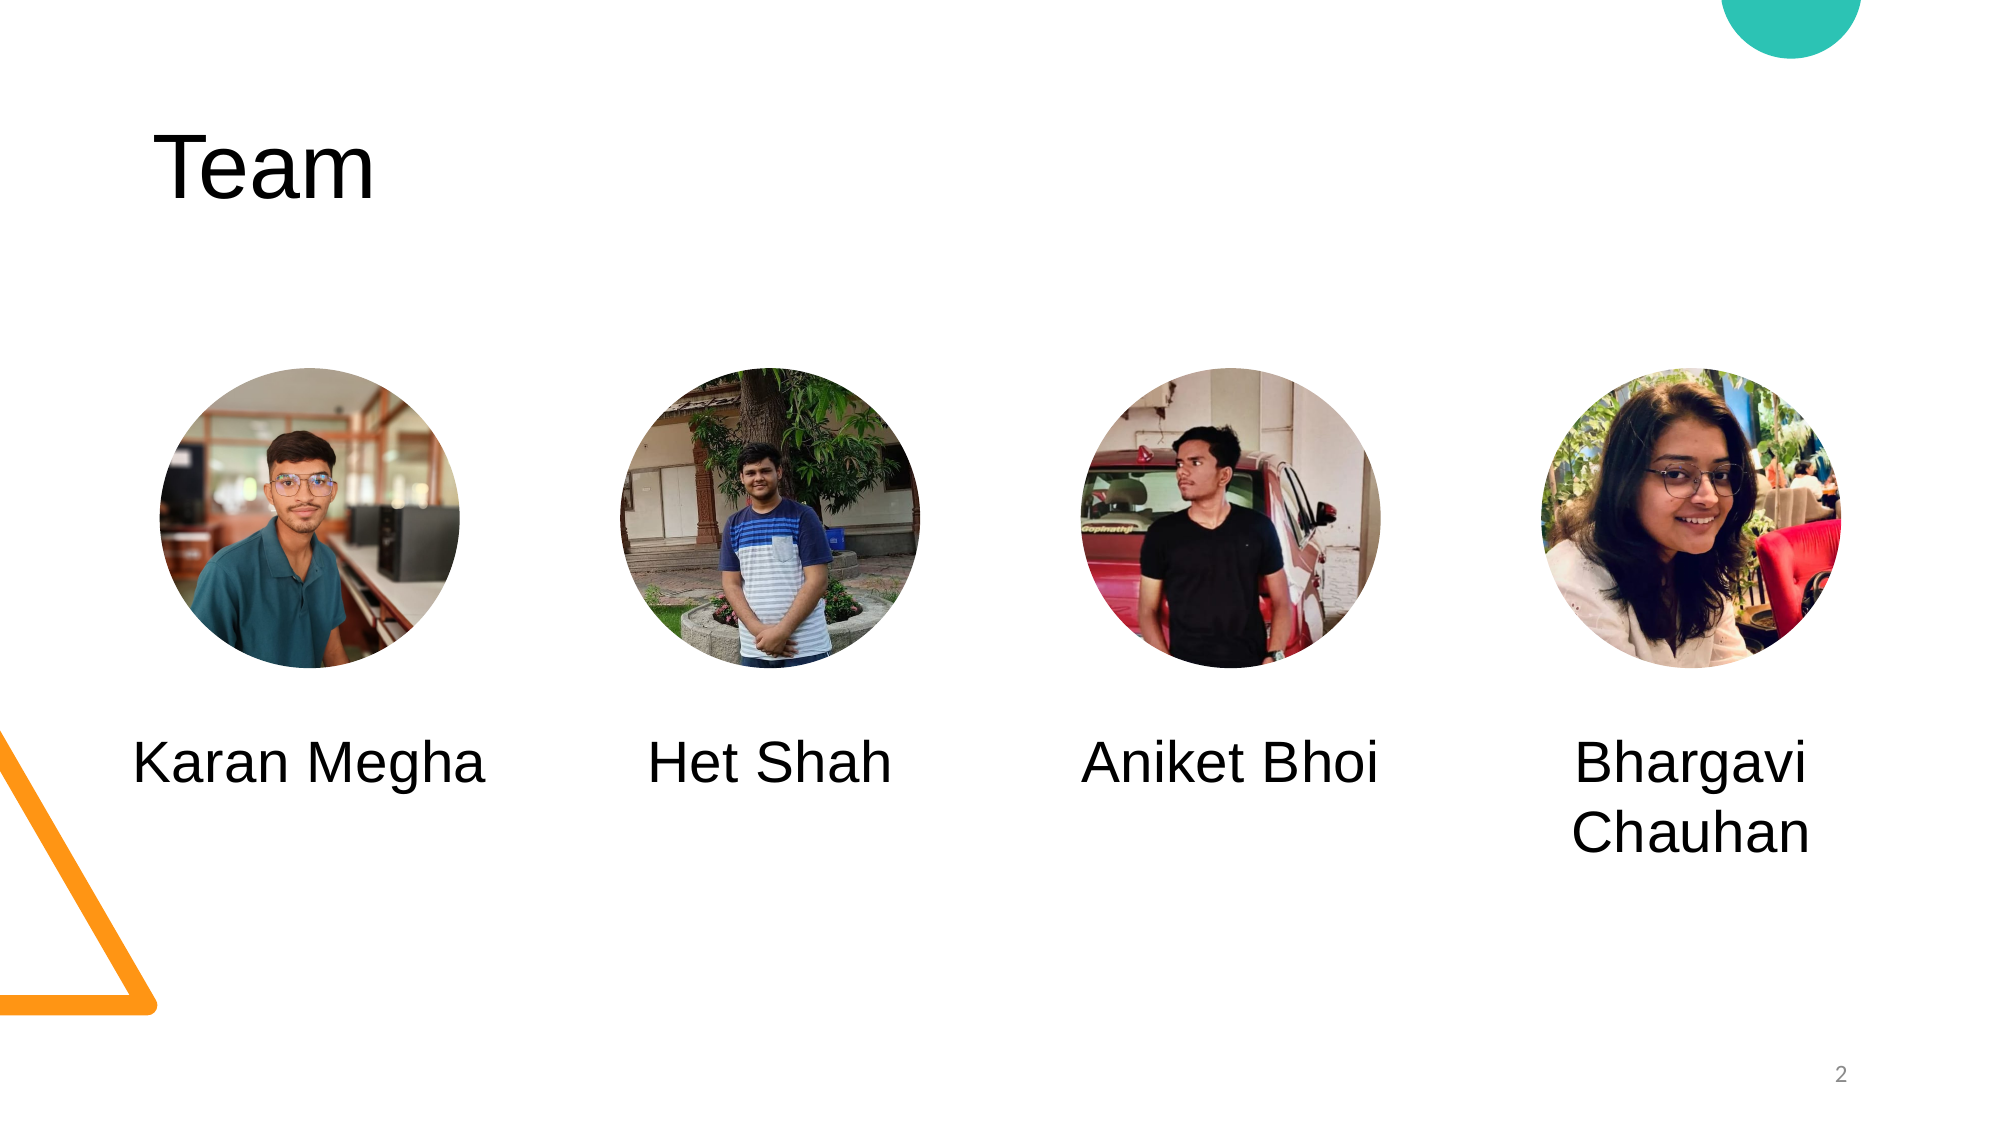

# Team
Karan Megha
Het Shah
Aniket Bhoi
Bhargavi Chauhan
2